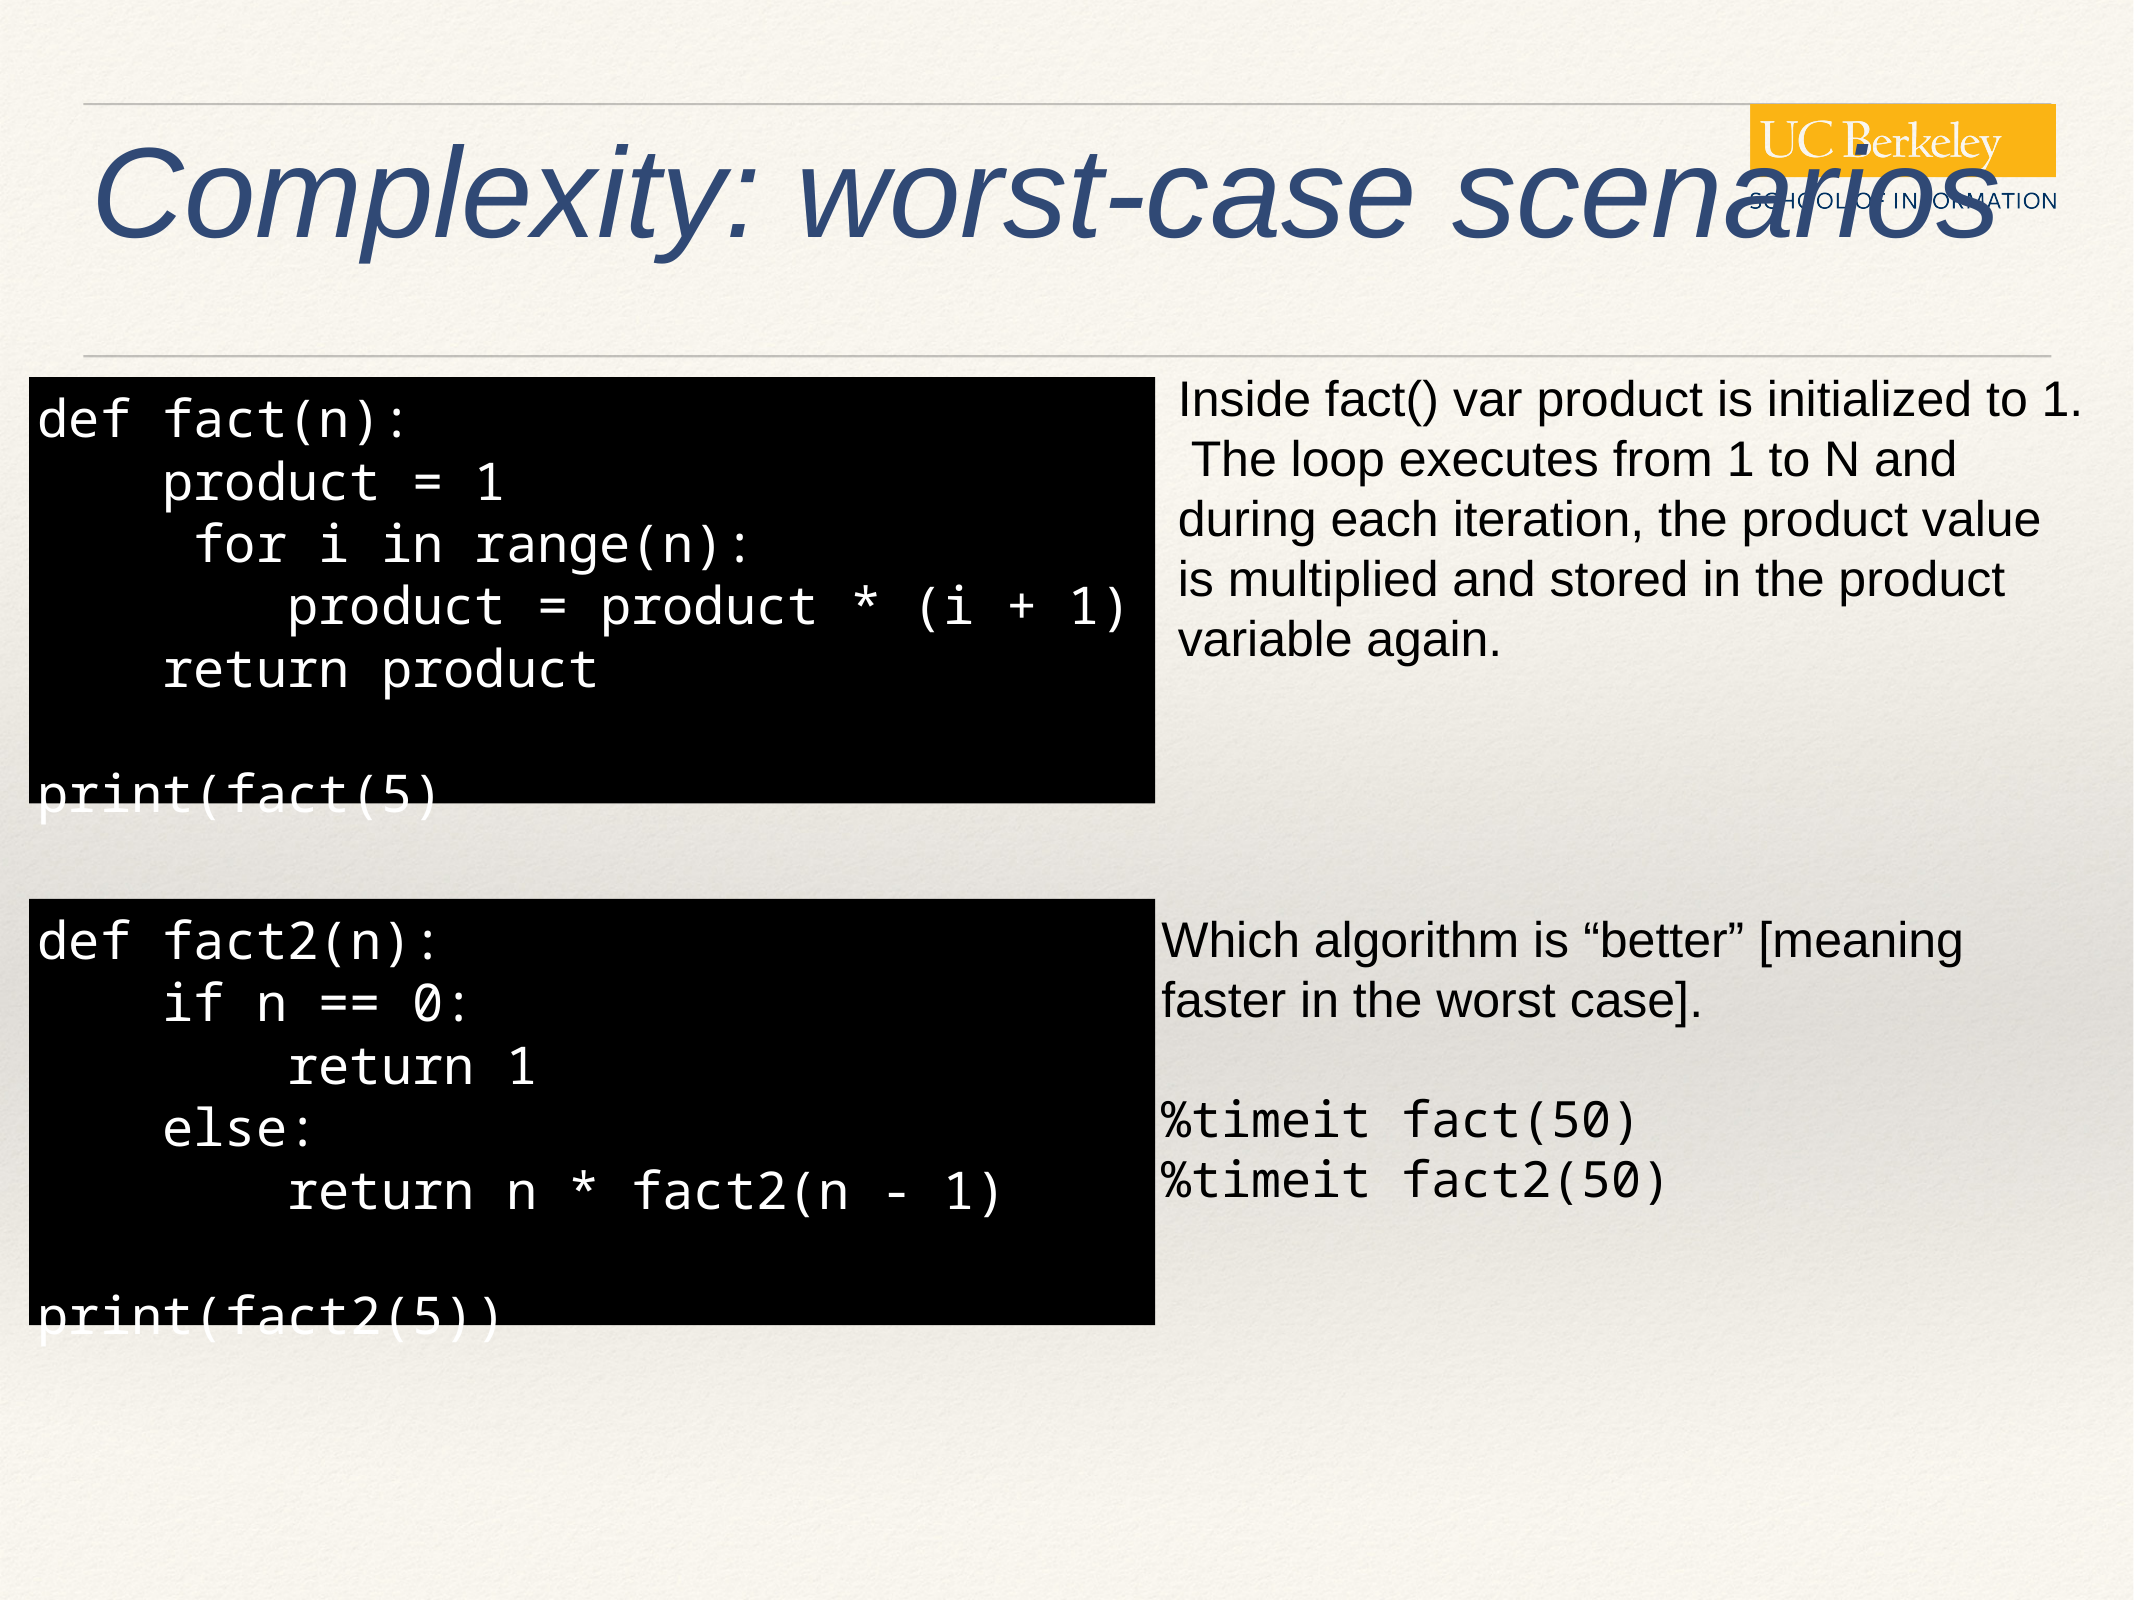

# Complexity: worst-case scenarios
Inside fact() var product is initialized to 1.  The loop executes from 1 to N and during each iteration, the product value is multiplied and stored in the product variable again.
def fact(n):
    product = 1
     for i in range(n):
        product = product * (i + 1)
    return product

print(fact(5)
def fact2(n):
    if n == 0:
        return 1
    else:
        return n * fact2(n - 1)

print(fact2(5))
Which algorithm is “better” [meaning faster in the worst case].

%timeit fact(50)
%timeit fact2(50)
3